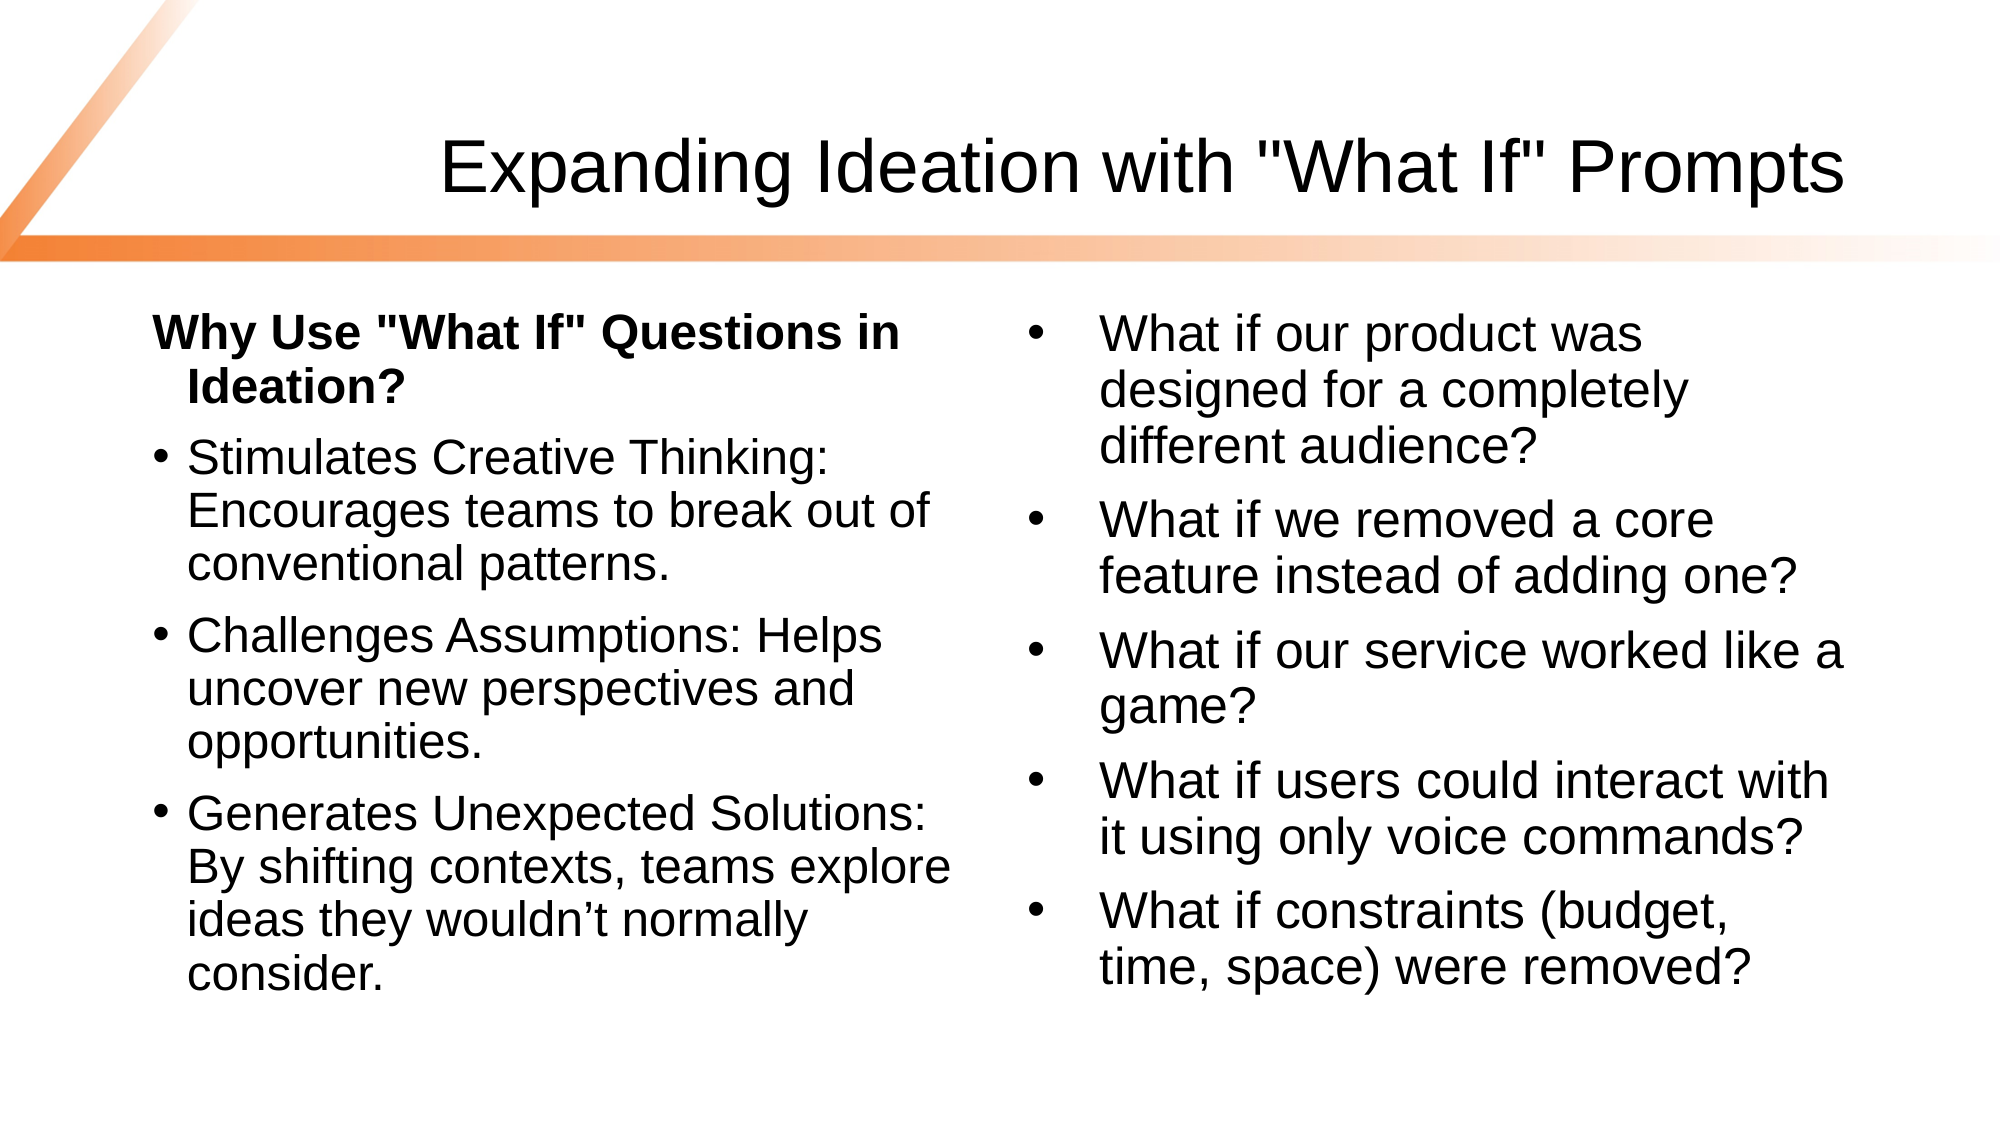

# Expanding Ideation with "What If" Prompts
Why Use "What If" Questions in Ideation?
Stimulates Creative Thinking: Encourages teams to break out of conventional patterns.
Challenges Assumptions: Helps uncover new perspectives and opportunities.
Generates Unexpected Solutions: By shifting contexts, teams explore ideas they wouldn’t normally consider.

What if our product was designed for a completely different audience?
What if we removed a core feature instead of adding one?
What if our service worked like a game?
What if users could interact with it using only voice commands?
What if constraints (budget, time, space) were removed?